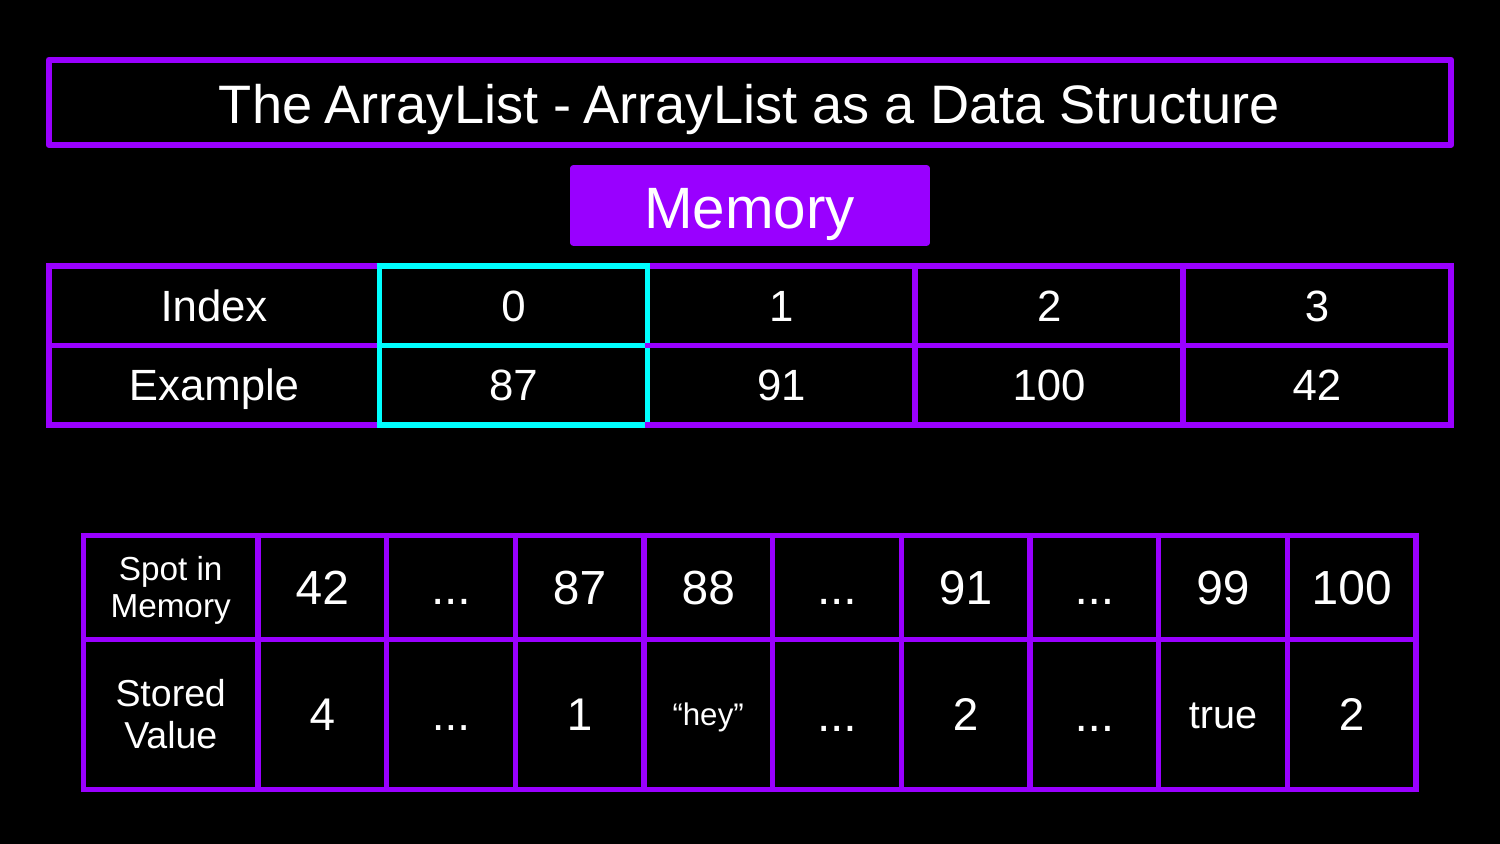

# The ArrayList - ArrayList as a Data Structure
Memory
| Index | 0 | 1 | 2 | 3 |
| --- | --- | --- | --- | --- |
| Example | 87 | 91 | 100 | 42 |
| Spot in Memory | 42 | ... | 87 | 88 | ... | 91 | ... | 99 | 100 |
| --- | --- | --- | --- | --- | --- | --- | --- | --- | --- |
| Stored Value | 4 | ... | 1 | “hey” | ... | 2 | ... | true | 2 |